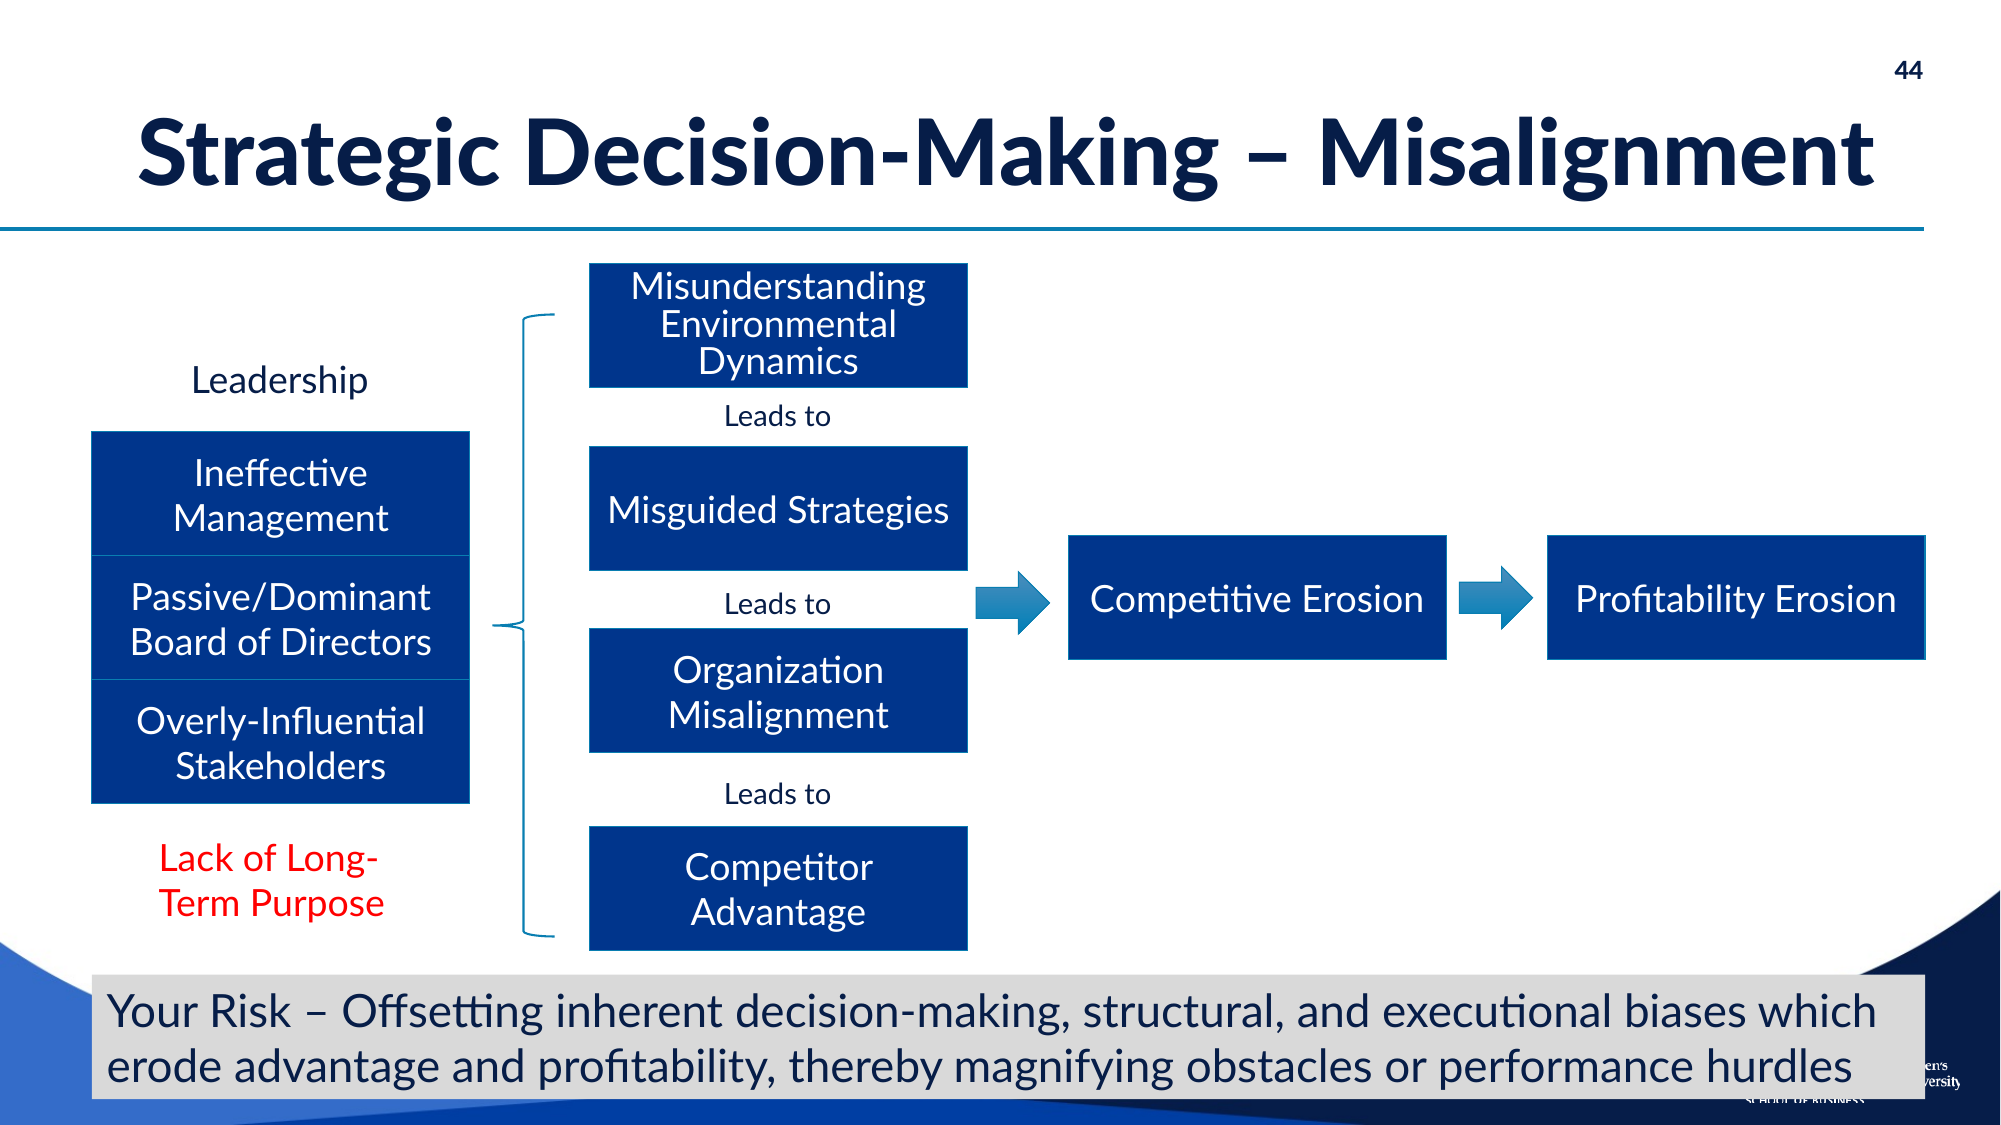

44

# Strategic Decision-Making – Misalignment
Misunderstanding Environmental Dynamics

Leadership
Leads to
Ineffective Management
Misguided Strategies
Profitability Erosion
Competitive Erosion
Passive/Dominant
Board of Directors

Leads to
Organization Misalignment
Overly-Influential Stakeholders
Leads to
Lack of Long-Term Purpose
Competitor Advantage
Your Risk – Offsetting inherent decision-making, structural, and executional biases which erode advantage and profitability, thereby magnifying obstacles or performance hurdles